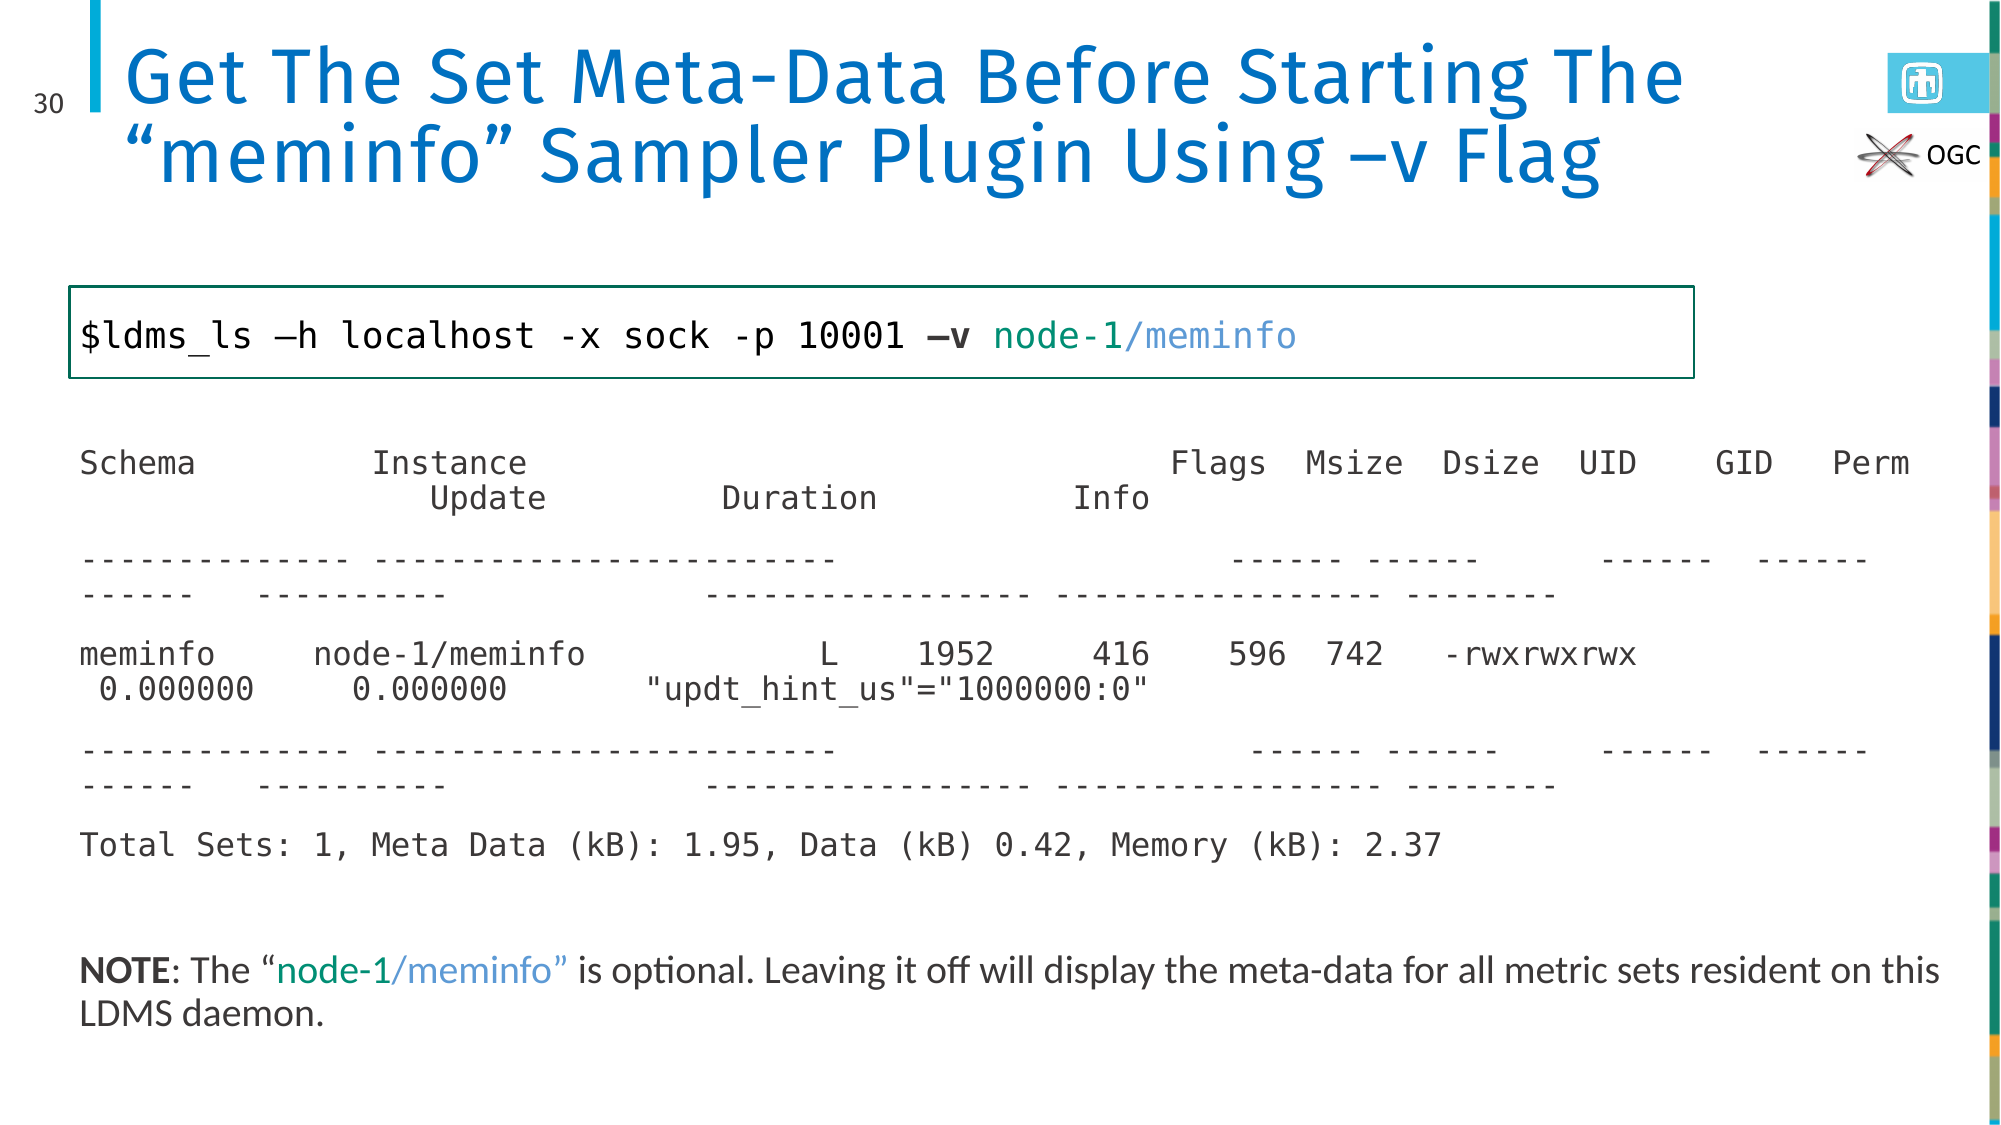

# Get The Set Meta-Data Before Starting The “meminfo” Sampler Plugin Using –v Flag
30

$ldms_ls –h localhost -x sock -p 10001 –v node-1/meminfo

Schema         Instance                                 Flags  Msize  Dsize  UID    GID   Perm                   Update         Duration          Info
-------------- ------------------------                    ------ ------      ------  ------ ------   ----------             ----------------- ----------------- --------
meminfo     node-1/meminfo            L    1952     416    596  742   -rwxrwxrwx       0.000000     0.000000       "updt_hint_us"="1000000:0"
-------------- ------------------------                     ------ ------     ------  ------  ------   ----------             ----------------- ----------------- --------
Total Sets: 1, Meta Data (kB): 1.95, Data (kB) 0.42, Memory (kB): 2.37

NOTE: The “node-1/meminfo” is optional. Leaving it off will display the meta-data for all metric sets resident on this LDMS daemon.